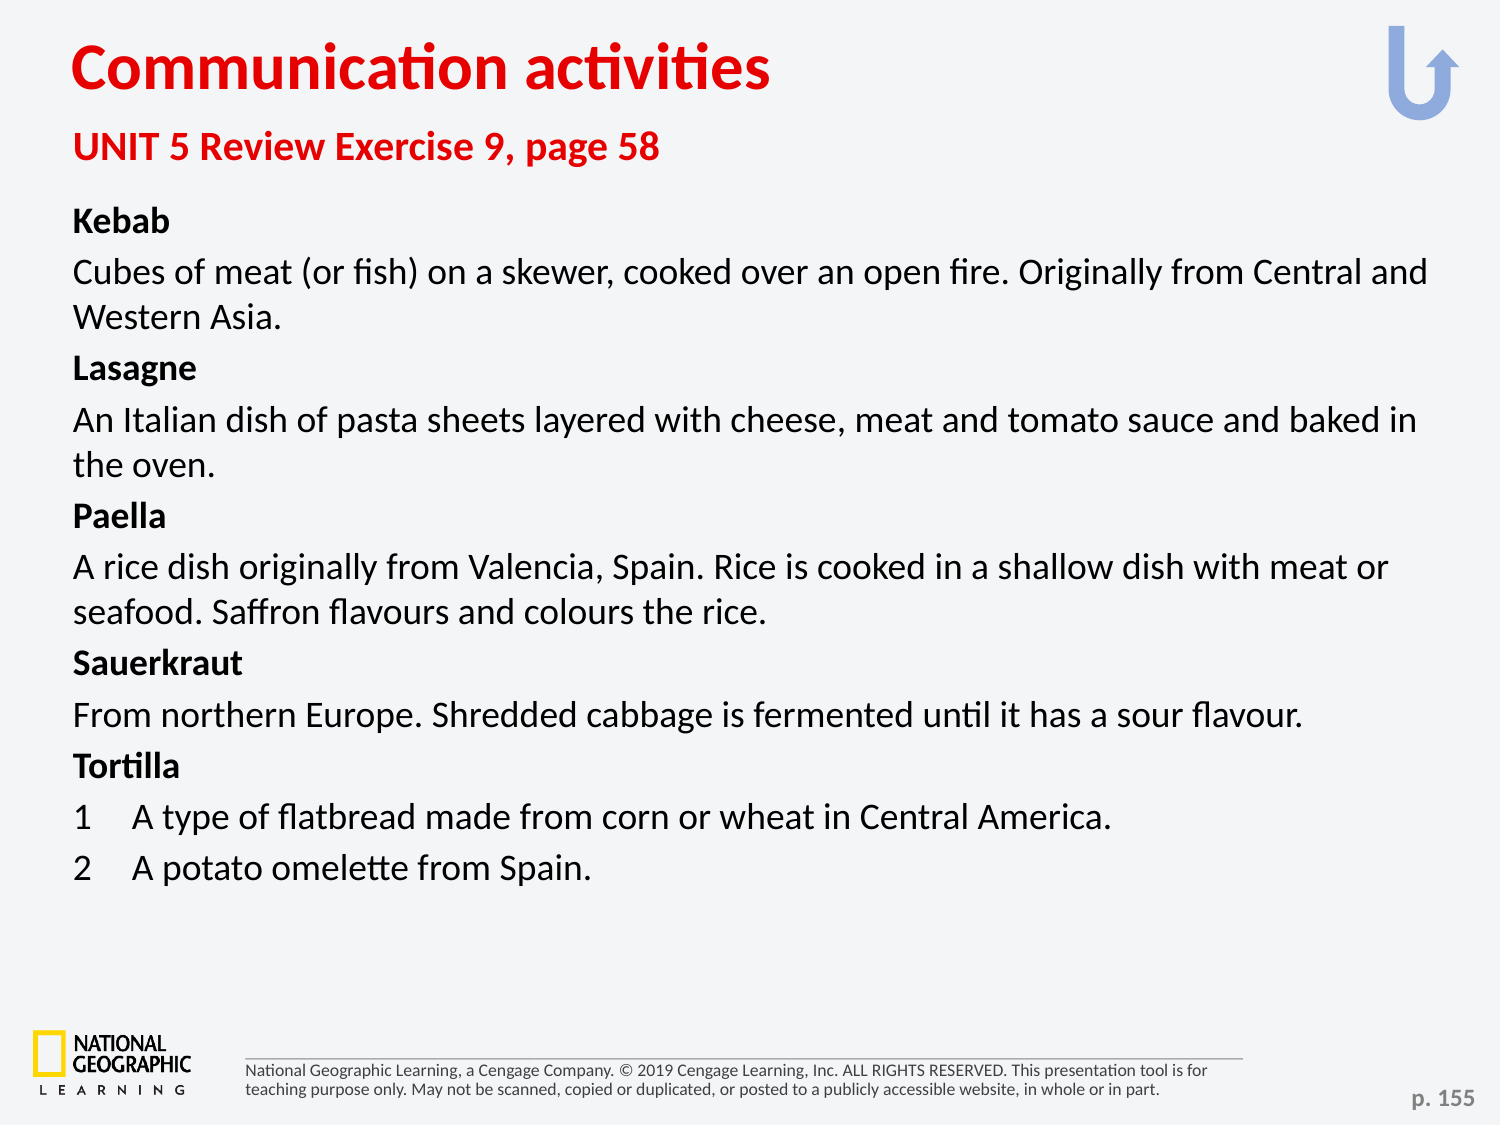

Communication activities

UNIT 5 Review Exercise 9, page 58
Kebab
Cubes of meat (or fish) on a skewer, cooked over an open fire. Originally from Central and Western Asia.
Lasagne
An Italian dish of pasta sheets layered with cheese, meat and tomato sauce and baked in the oven.
Paella
A rice dish originally from Valencia, Spain. Rice is cooked in a shallow dish with meat or seafood. Saffron flavours and colours the rice.
Sauerkraut
From northern Europe. Shredded cabbage is fermented until it has a sour flavour.
Tortilla
1 	A type of flatbread made from corn or wheat in Central America.
2 	A potato omelette from Spain.
p. 155